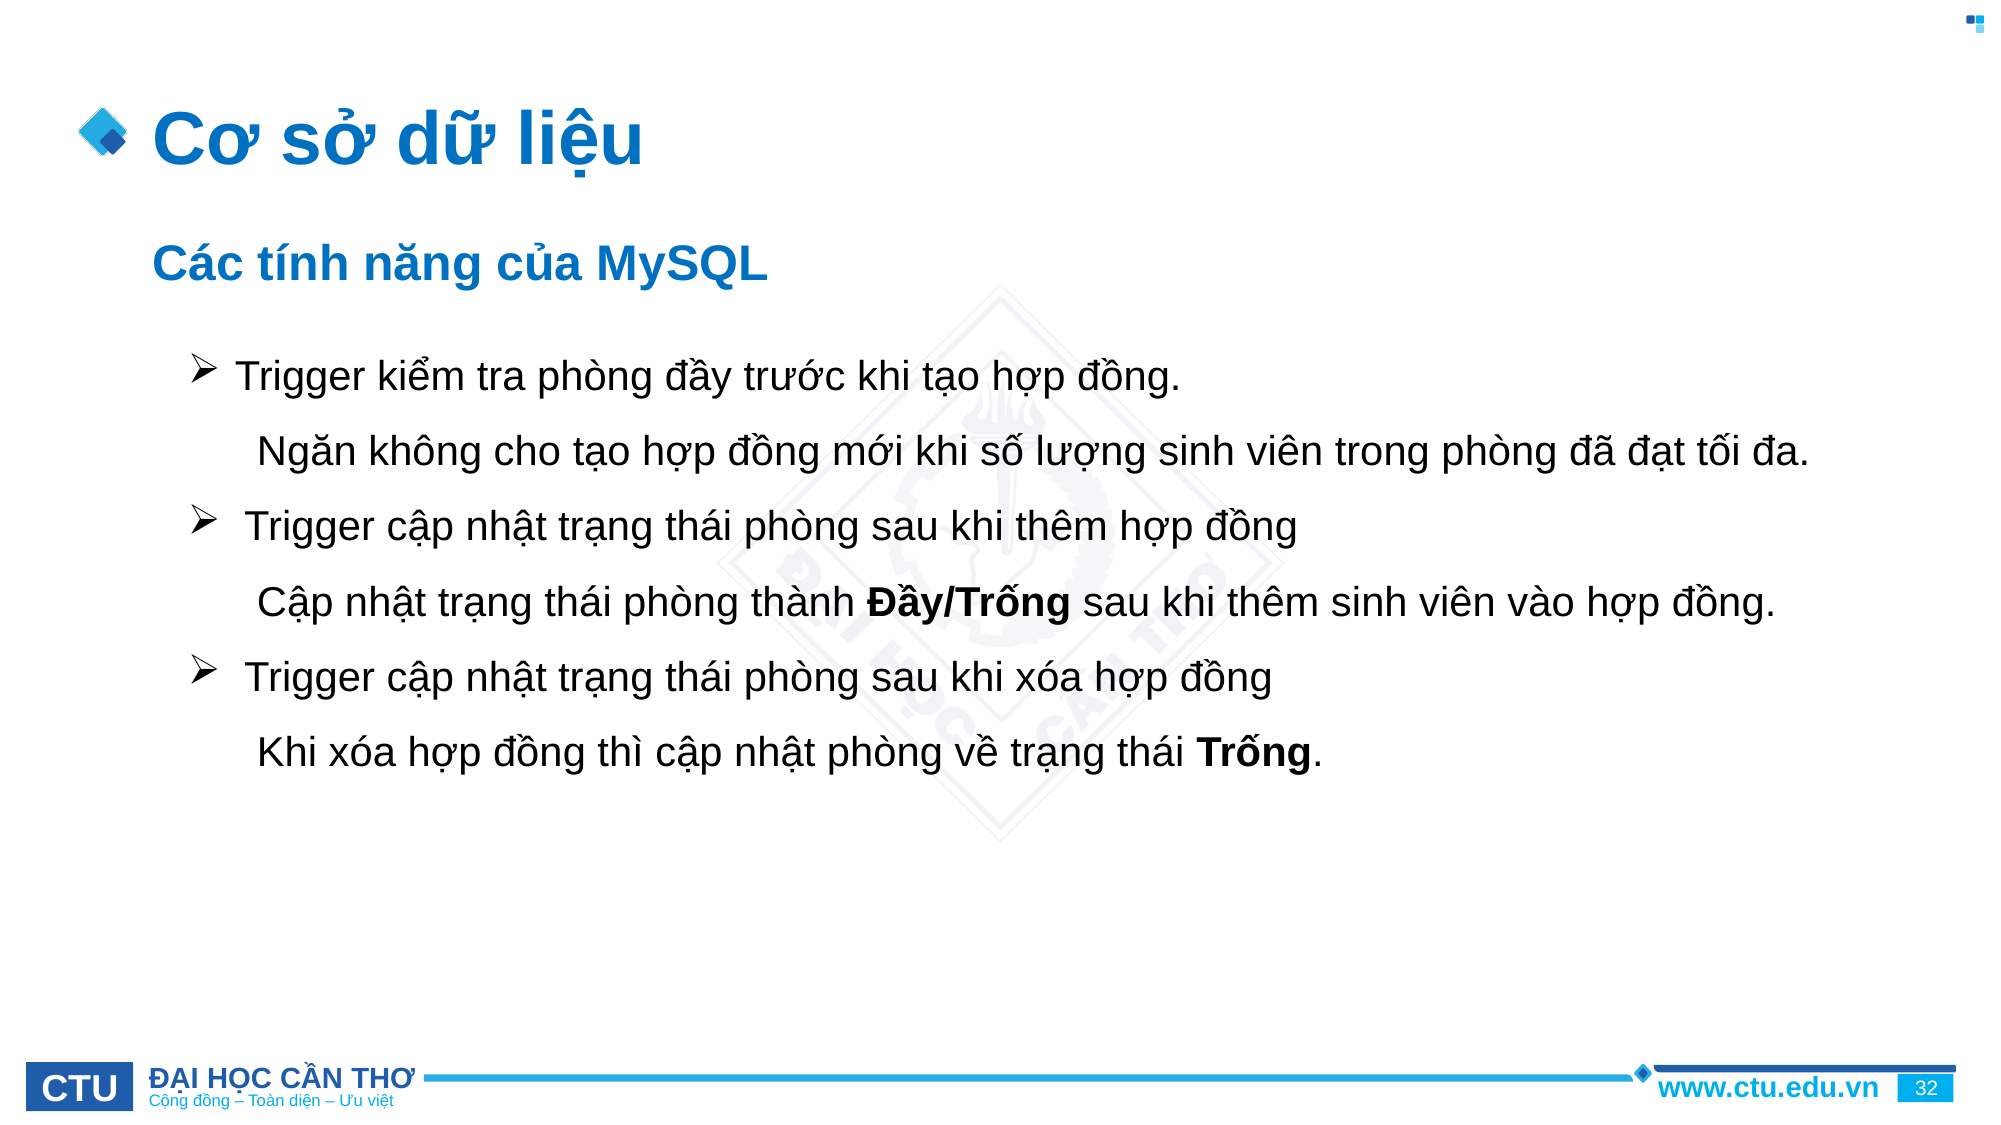

# Cơ sở dữ liệu
Các tính năng của MySQL
Trigger kiểm tra phòng đầy trước khi tạo hợp đồng.
      Ngăn không cho tạo hợp đồng mới khi số lượng sinh viên trong phòng đã đạt tối đa.
Trigger cập nhật trạng thái phòng sau khi thêm hợp đồng
      Cập nhật trạng thái phòng thành Đầy/Trống sau khi thêm sinh viên vào hợp đồng.
Trigger cập nhật trạng thái phòng sau khi xóa hợp đồng
      Khi xóa hợp đồng thì cập nhật phòng về trạng thái Trống.